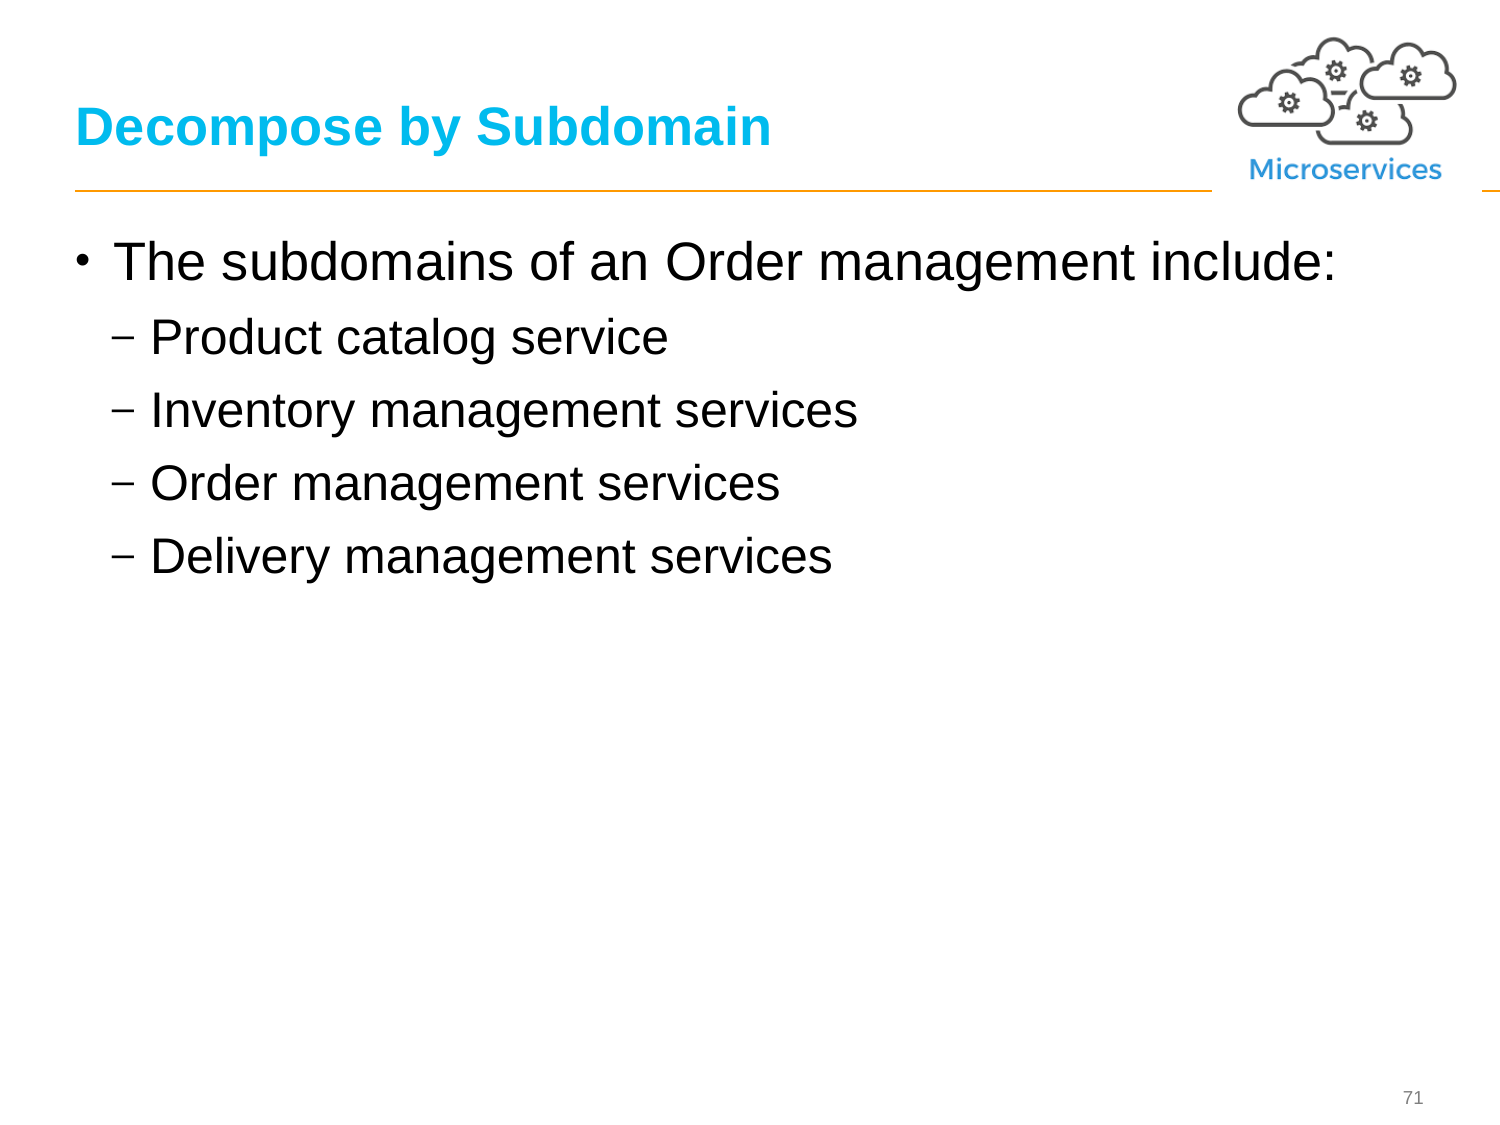

# Decompose by Subdomain
The subdomains of an Order management include:
Product catalog service
Inventory management services
Order management services
Delivery management services